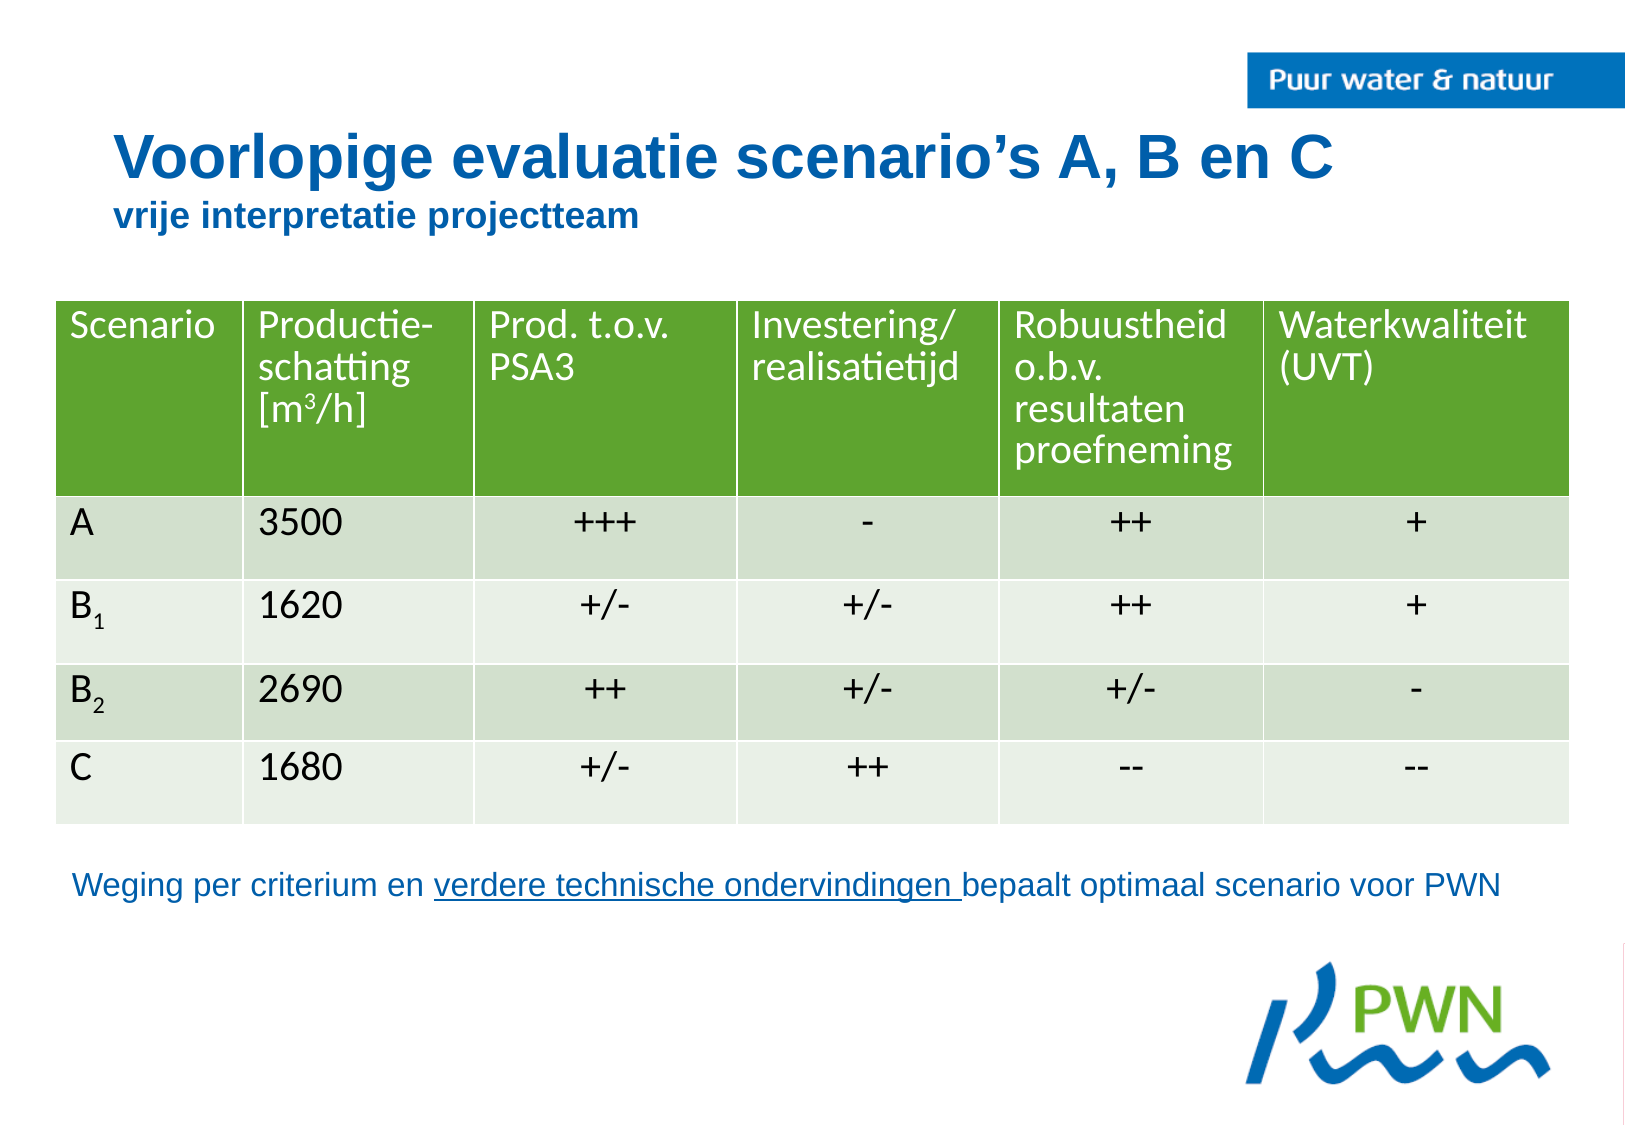

# Voorlopige evaluatie scenario’s A, B en C vrije interpretatie projectteam
| Scenario | Productie-schatting [m3/h] | Prod. t.o.v. PSA3 | Investering/ realisatietijd | Robuustheid o.b.v. resultaten proefneming | Waterkwaliteit (UVT) |
| --- | --- | --- | --- | --- | --- |
| A | 3500 | +++ | - | ++ | + |
| B1 | 1620 | +/- | +/- | ++ | + |
| B2 | 2690 | ++ | +/- | +/- | - |
| C | 1680 | +/- | ++ | -- | -- |
Weging per criterium en verdere technische ondervindingen bepaalt optimaal scenario voor PWN